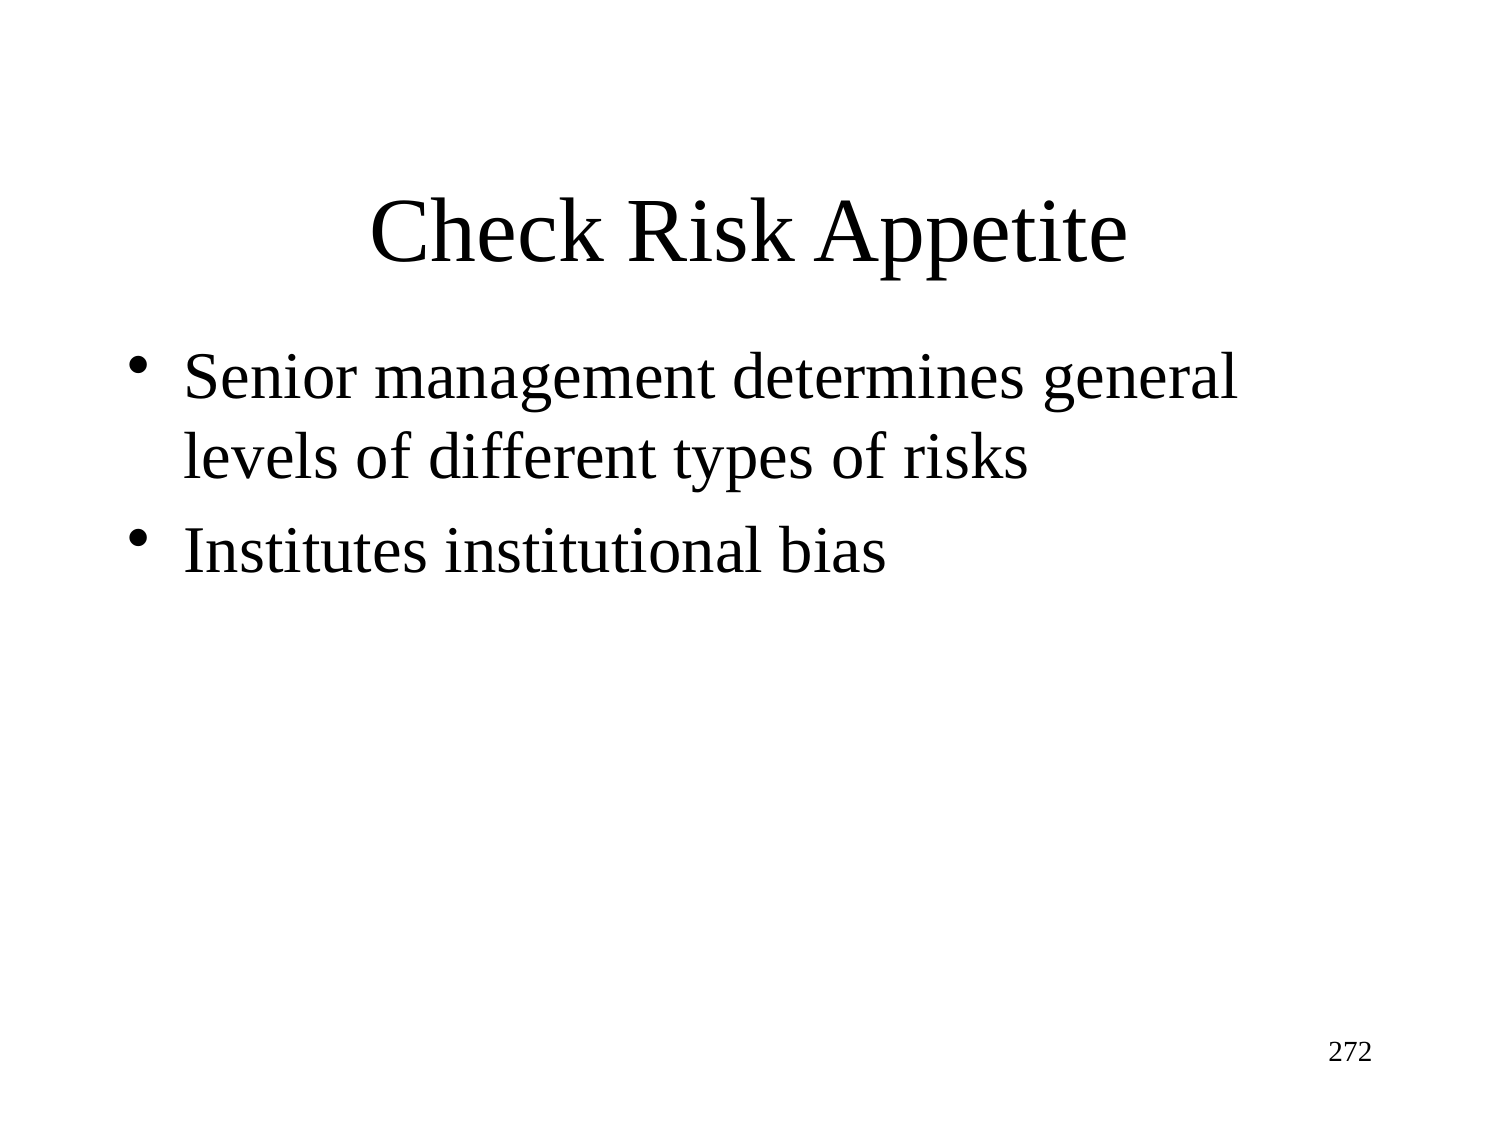

# Check Risk Appetite
Senior management determines general levels of different types of risks
Institutes institutional bias
272